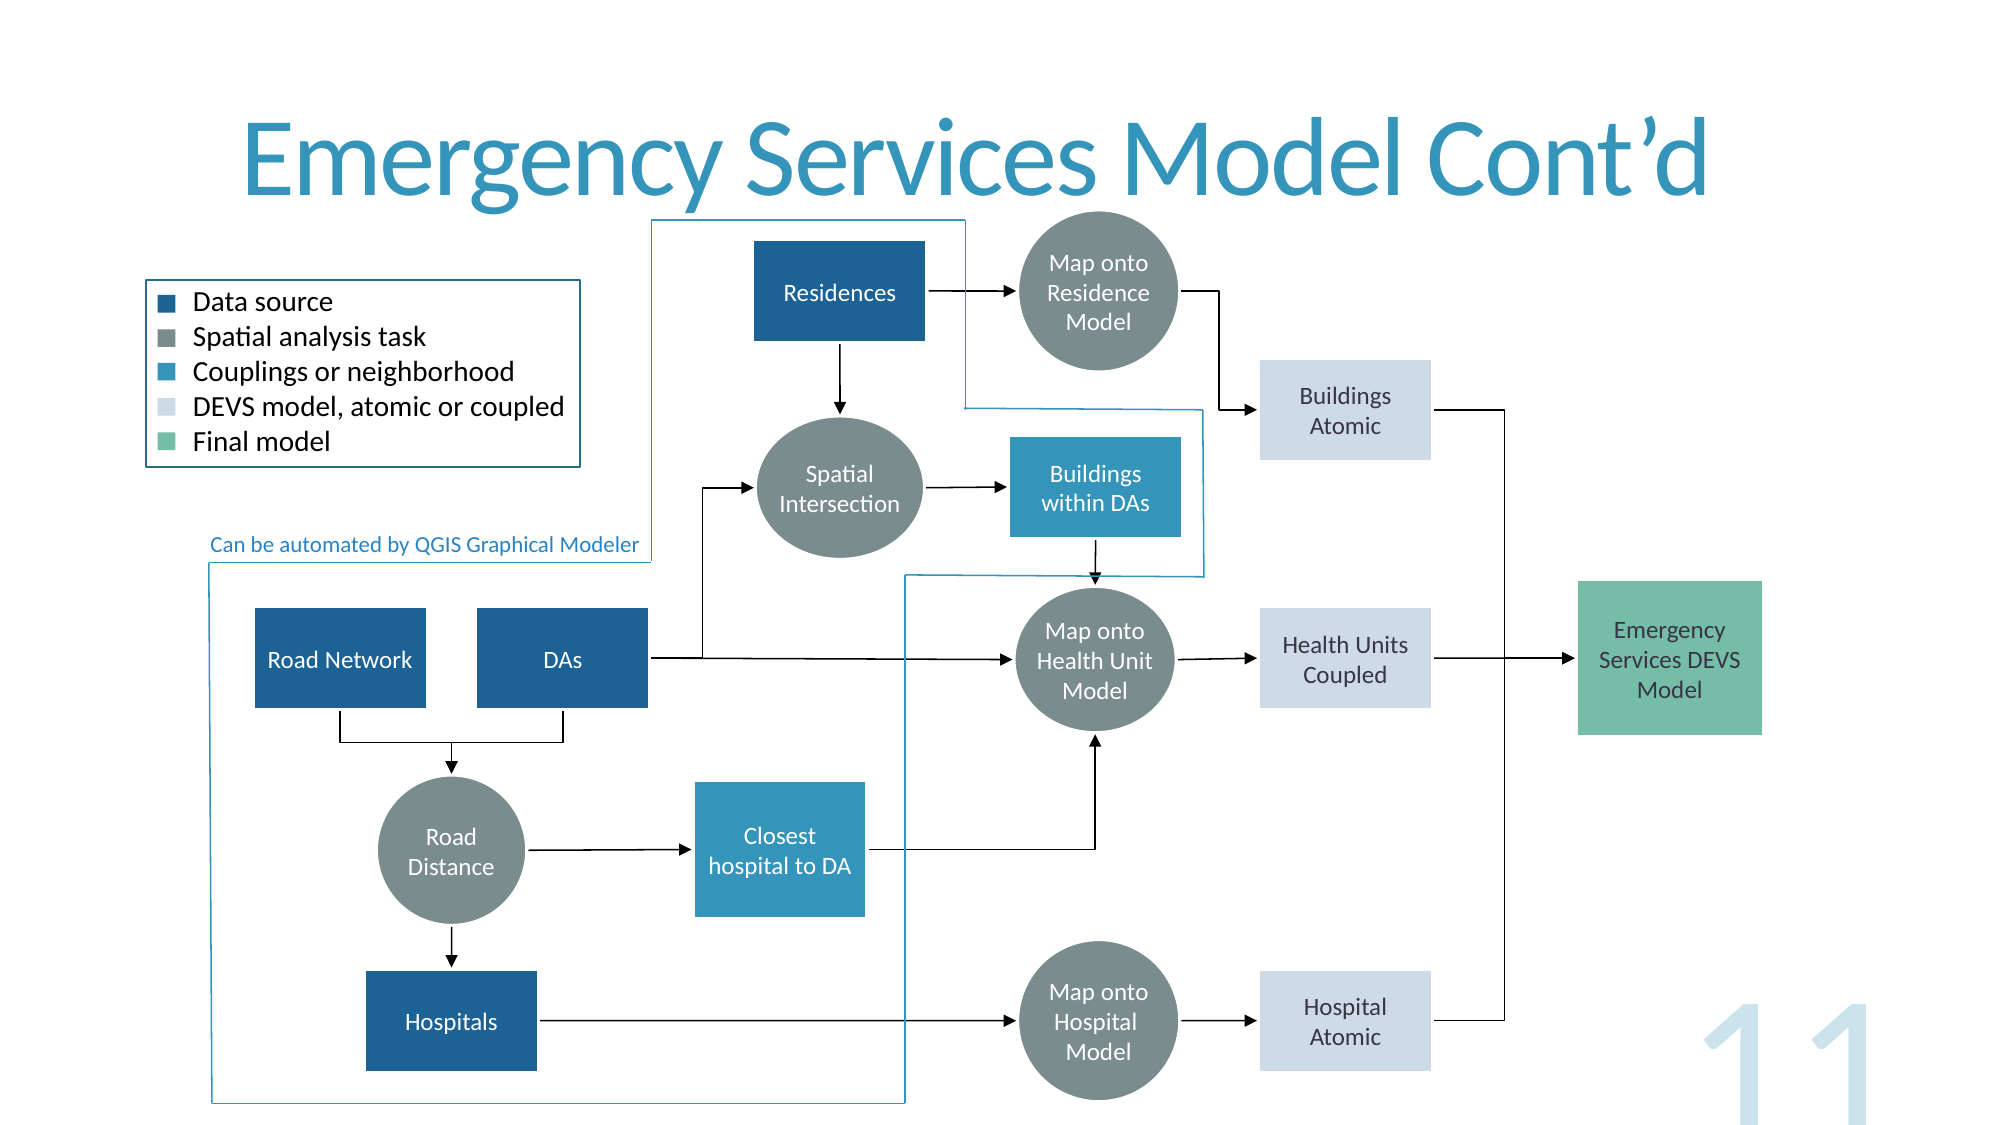

|  |  |
| --- | --- |
|  |  |
|  |  |
|  |  |
|  |  |
# Emergency Services Model Cont’d
Map onto Residence Model
Residences
Data source
Spatial analysis task
Couplings or neighborhood
DEVS model, atomic or coupled
Final model

Buildings Atomic
Spatial Intersection
Buildings within DAs
Can be automated by QGIS Graphical Modeler
Emergency Services DEVS Model
Map onto Health Unit Model
Road Network
DAs
Health Units Coupled
Road Distance
Closest hospital to DA
Map onto Hospital  Model
11
Hospitals
Hospital Atomic